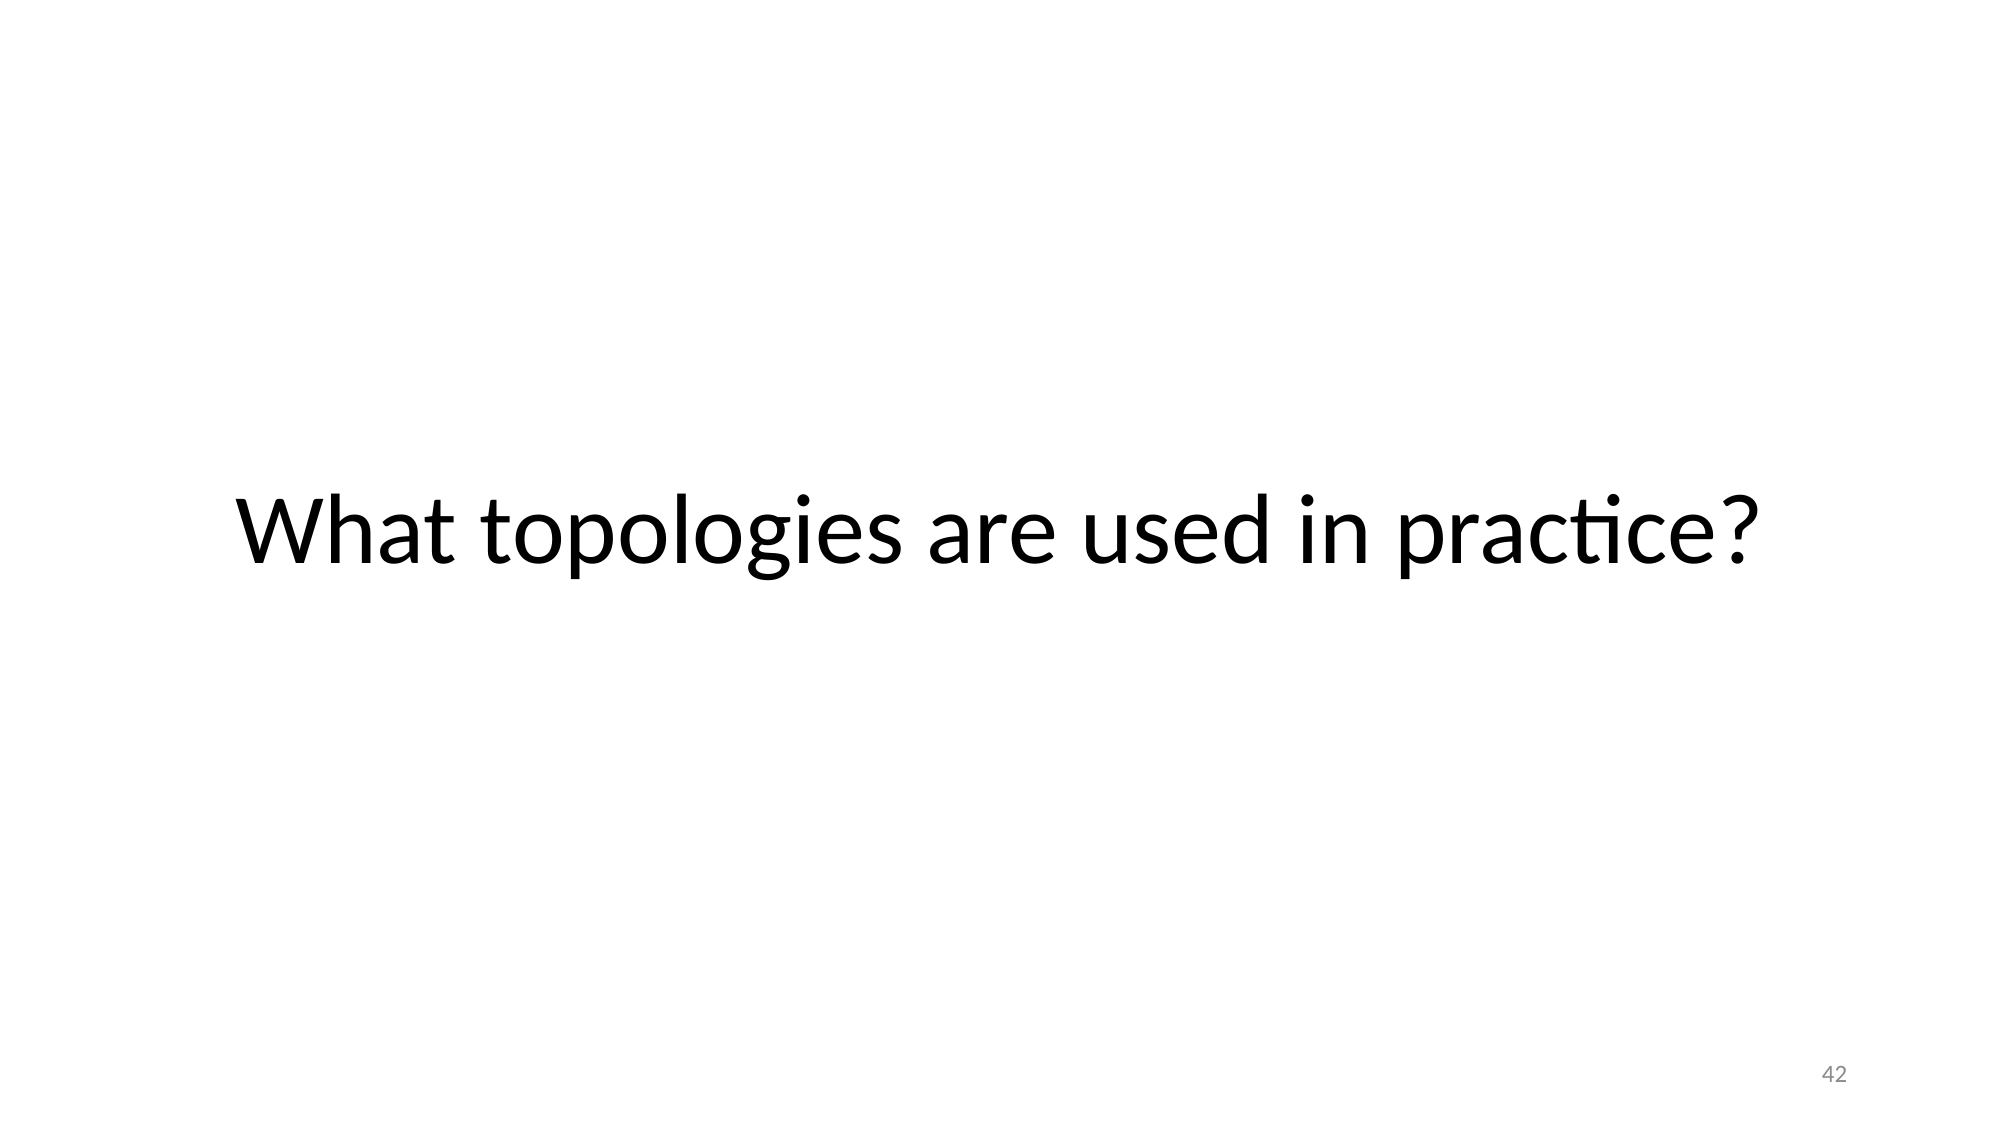

What topologies are used in practice?
42